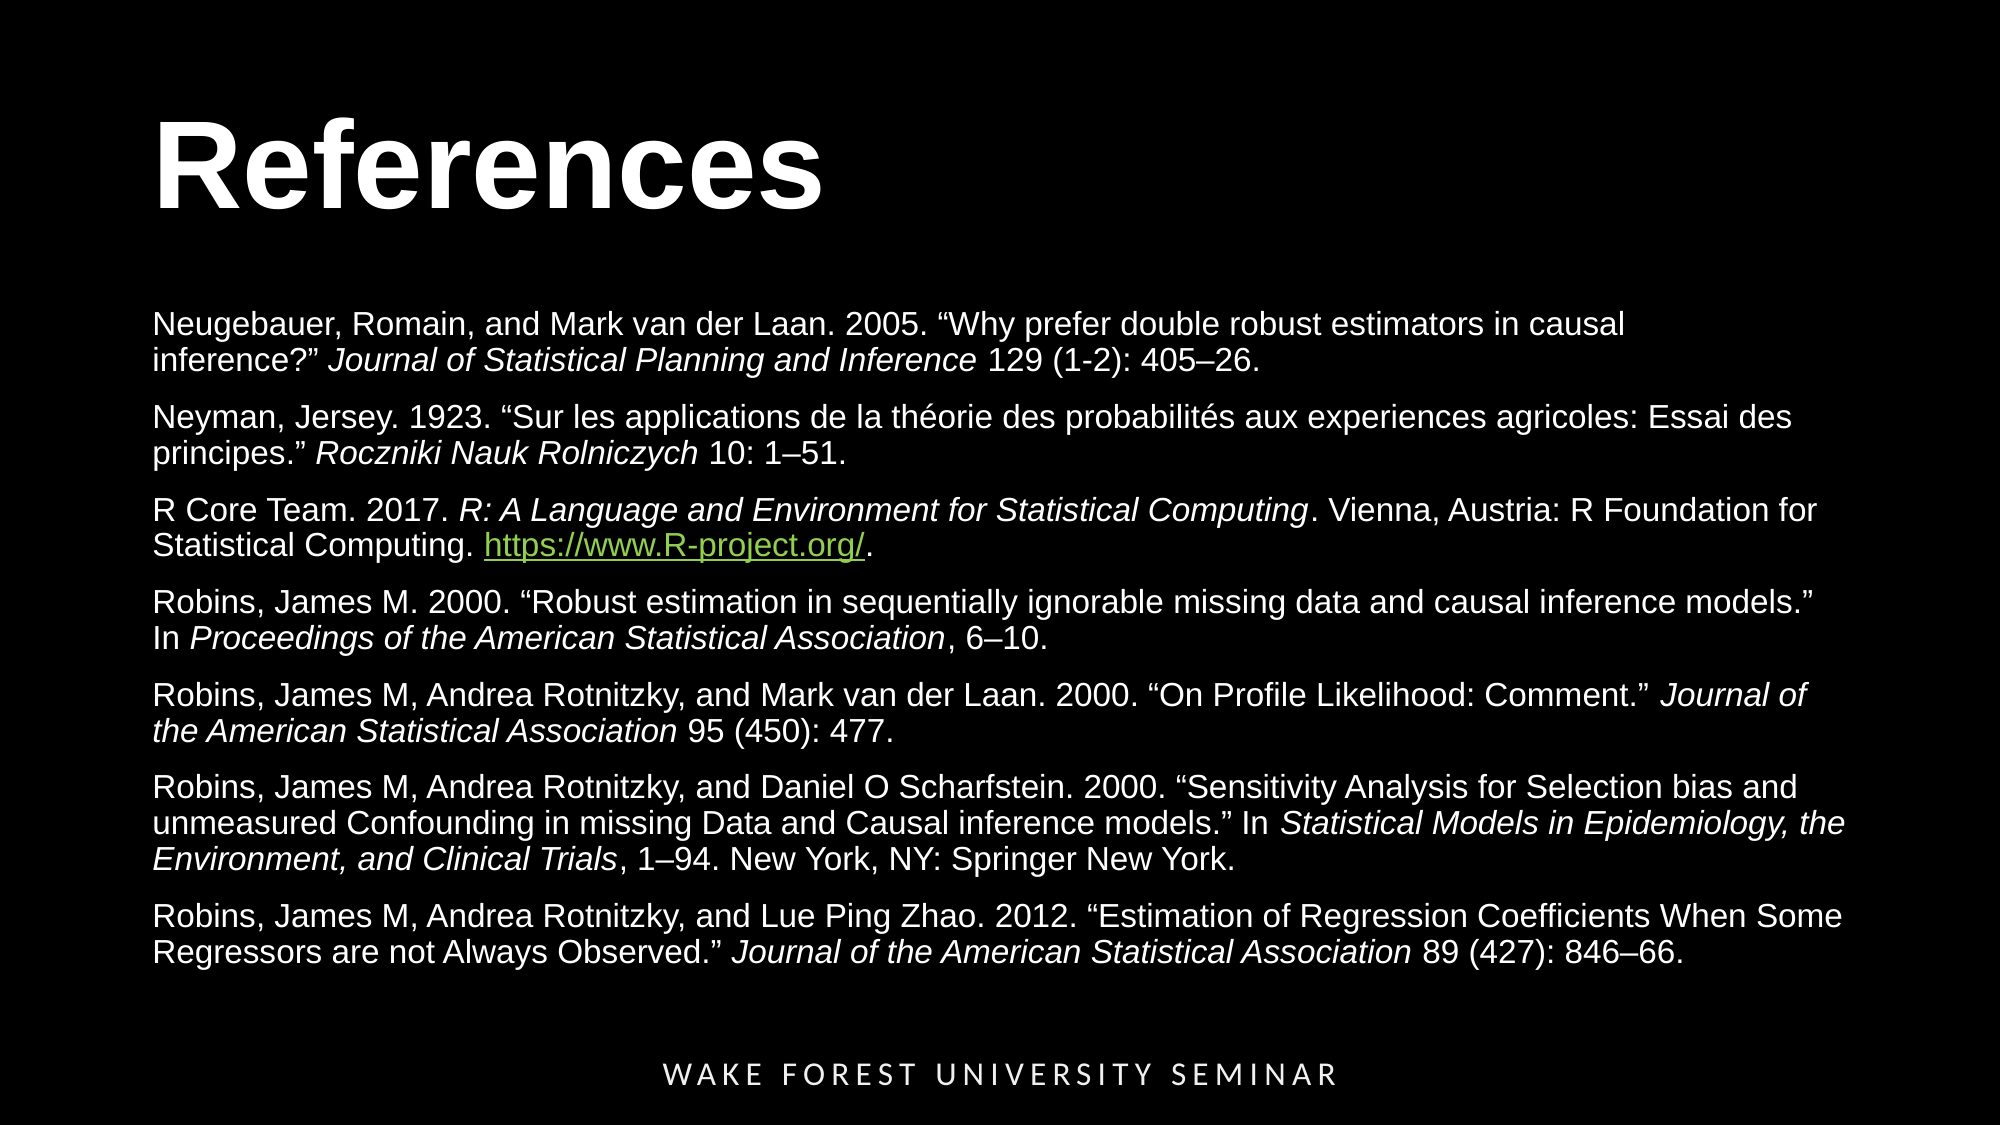

# References
Neugebauer, Romain, and Mark van der Laan. 2005. “Why prefer double robust estimators in causal inference?” Journal of Statistical Planning and Inference 129 (1-2): 405–26.
Neyman, Jersey. 1923. “Sur les applications de la théorie des probabilités aux experiences agricoles: Essai des principes.” Roczniki Nauk Rolniczych 10: 1–51.
R Core Team. 2017. R: A Language and Environment for Statistical Computing. Vienna, Austria: R Foundation for Statistical Computing. https://www.R-project.org/.
Robins, James M. 2000. “Robust estimation in sequentially ignorable missing data and causal inference models.” In Proceedings of the American Statistical Association, 6–10.
Robins, James M, Andrea Rotnitzky, and Mark van der Laan. 2000. “On Profile Likelihood: Comment.” Journal of the American Statistical Association 95 (450): 477.
Robins, James M, Andrea Rotnitzky, and Daniel O Scharfstein. 2000. “Sensitivity Analysis for Selection bias and unmeasured Confounding in missing Data and Causal inference models.” In Statistical Models in Epidemiology, the Environment, and Clinical Trials, 1–94. New York, NY: Springer New York.
Robins, James M, Andrea Rotnitzky, and Lue Ping Zhao. 2012. “Estimation of Regression Coefficients When Some Regressors are not Always Observed.” Journal of the American Statistical Association 89 (427): 846–66.